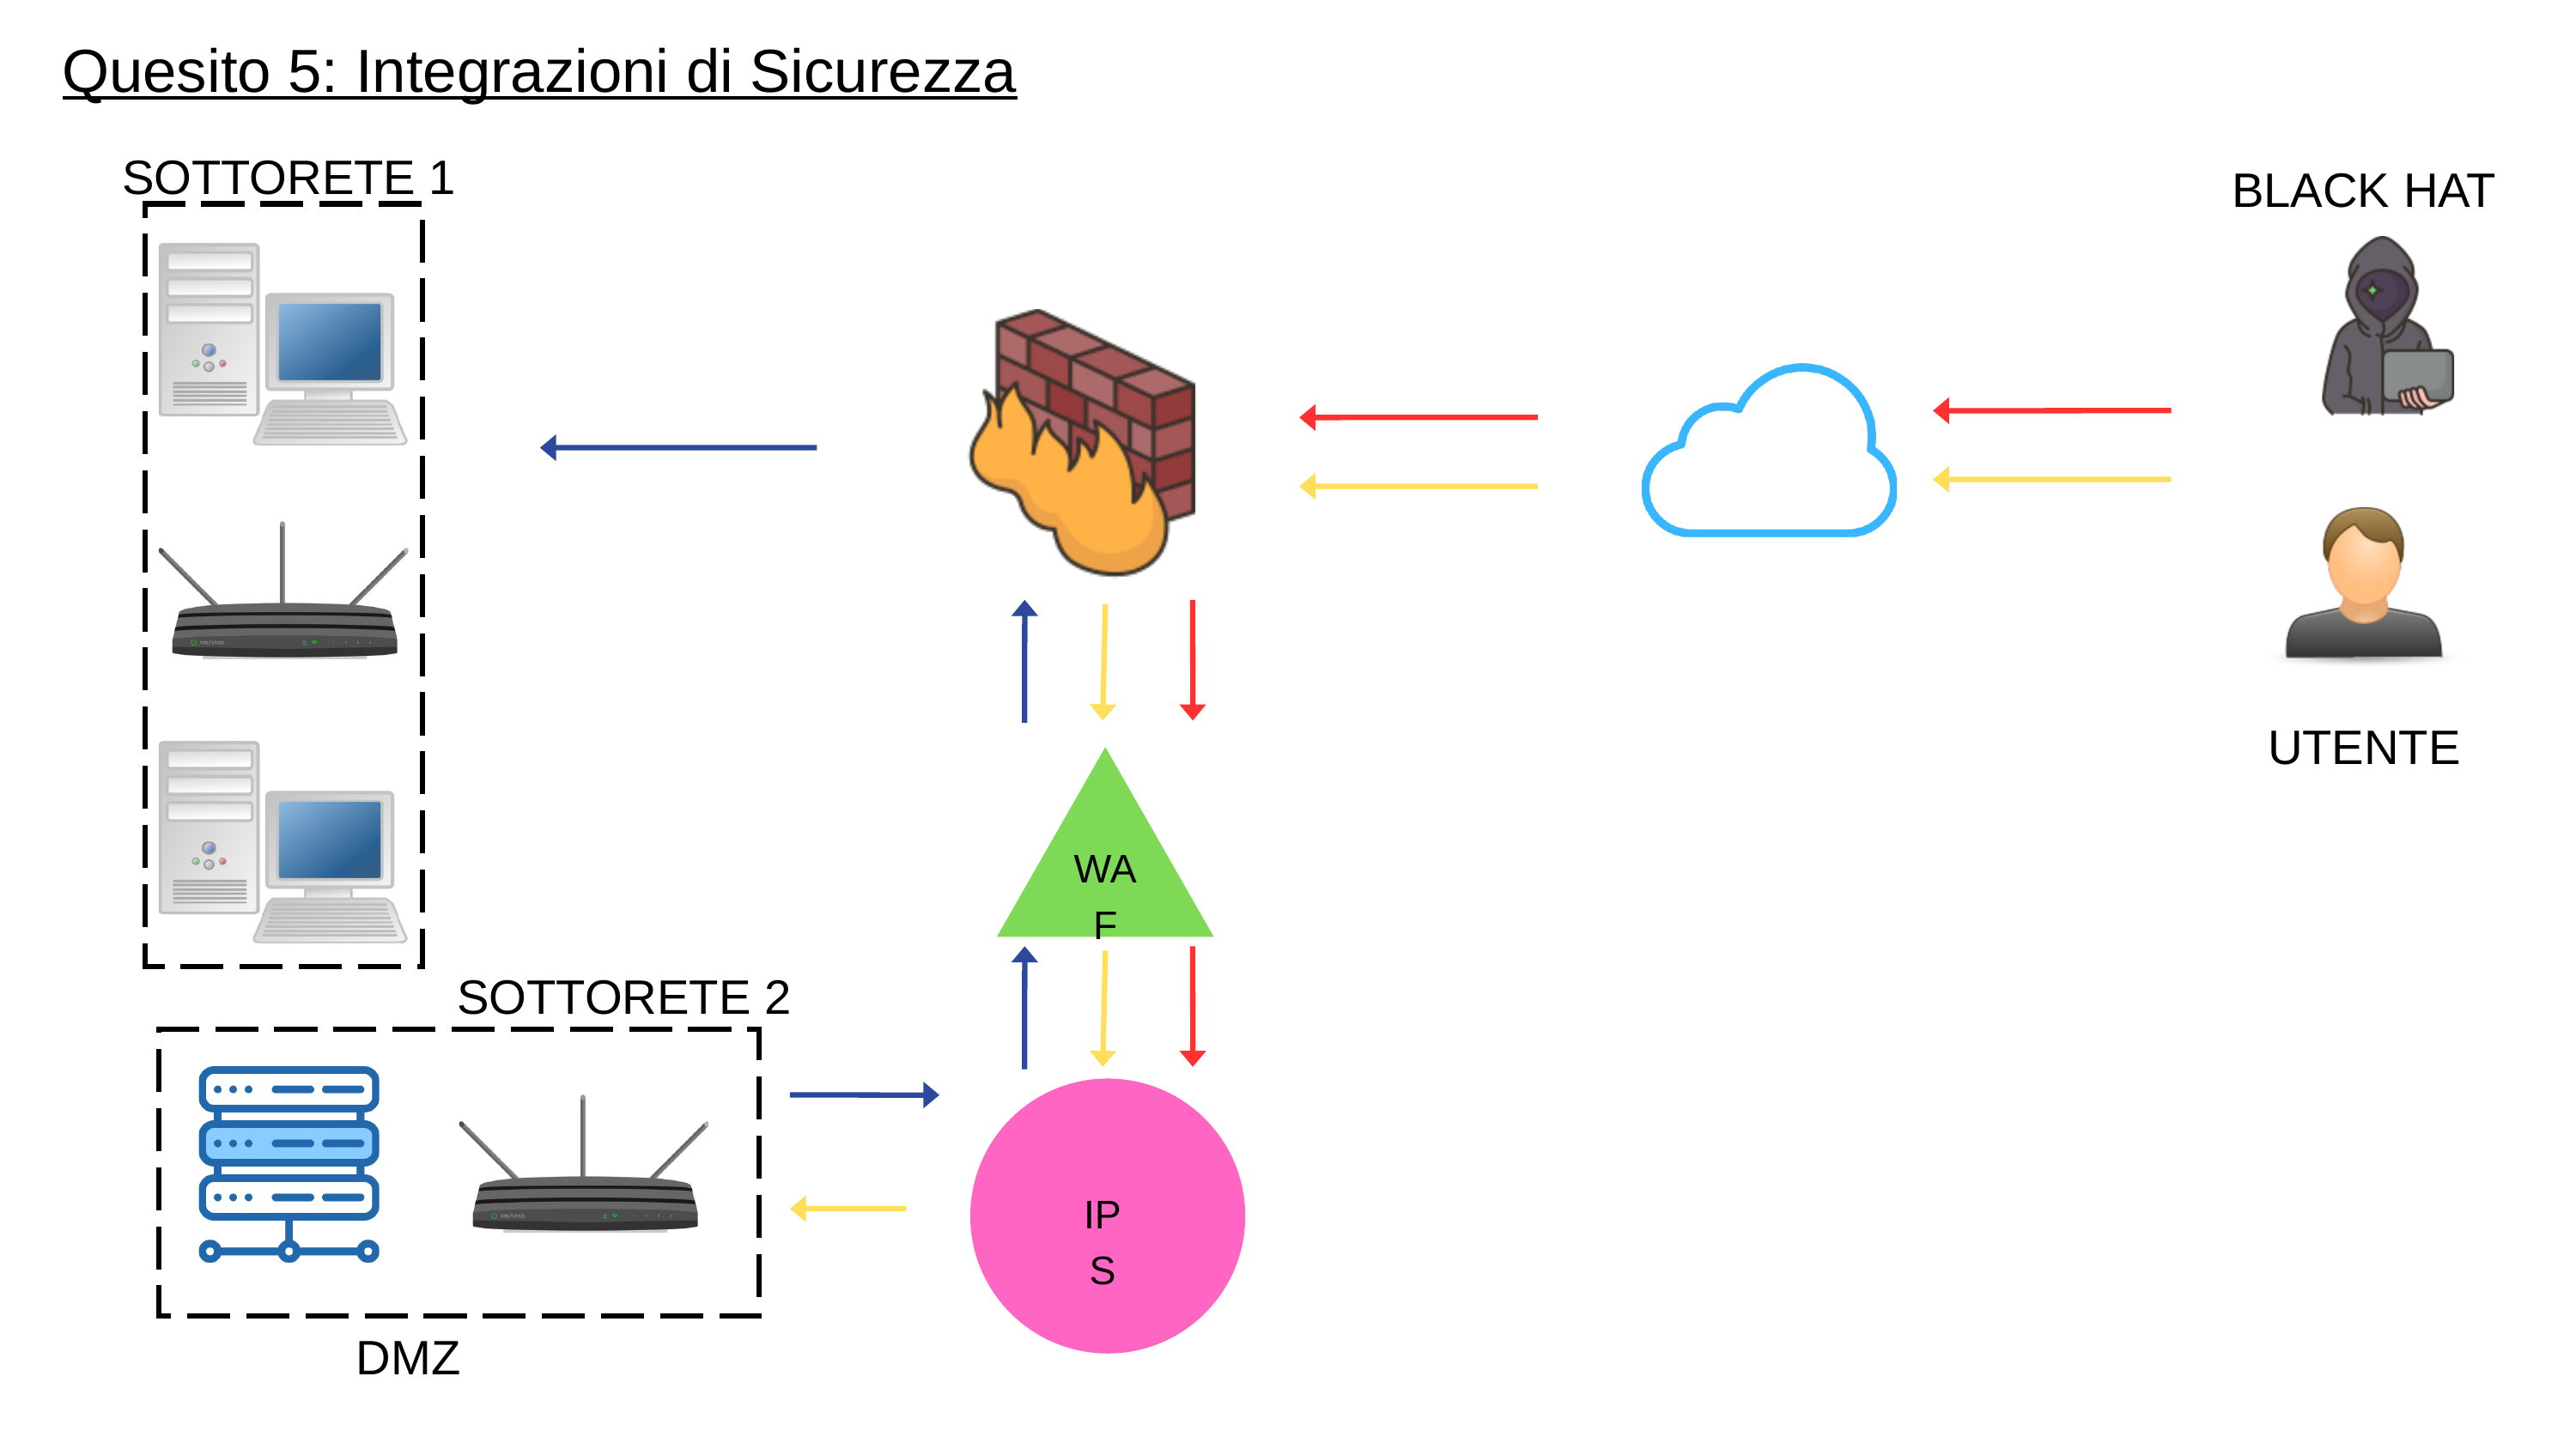

Quesito 5: Integrazioni di Sicurezza
SOTTORETE 1
BLACK HAT

UTENTE

WAF

SOTTORETE 2

IPS

DMZ